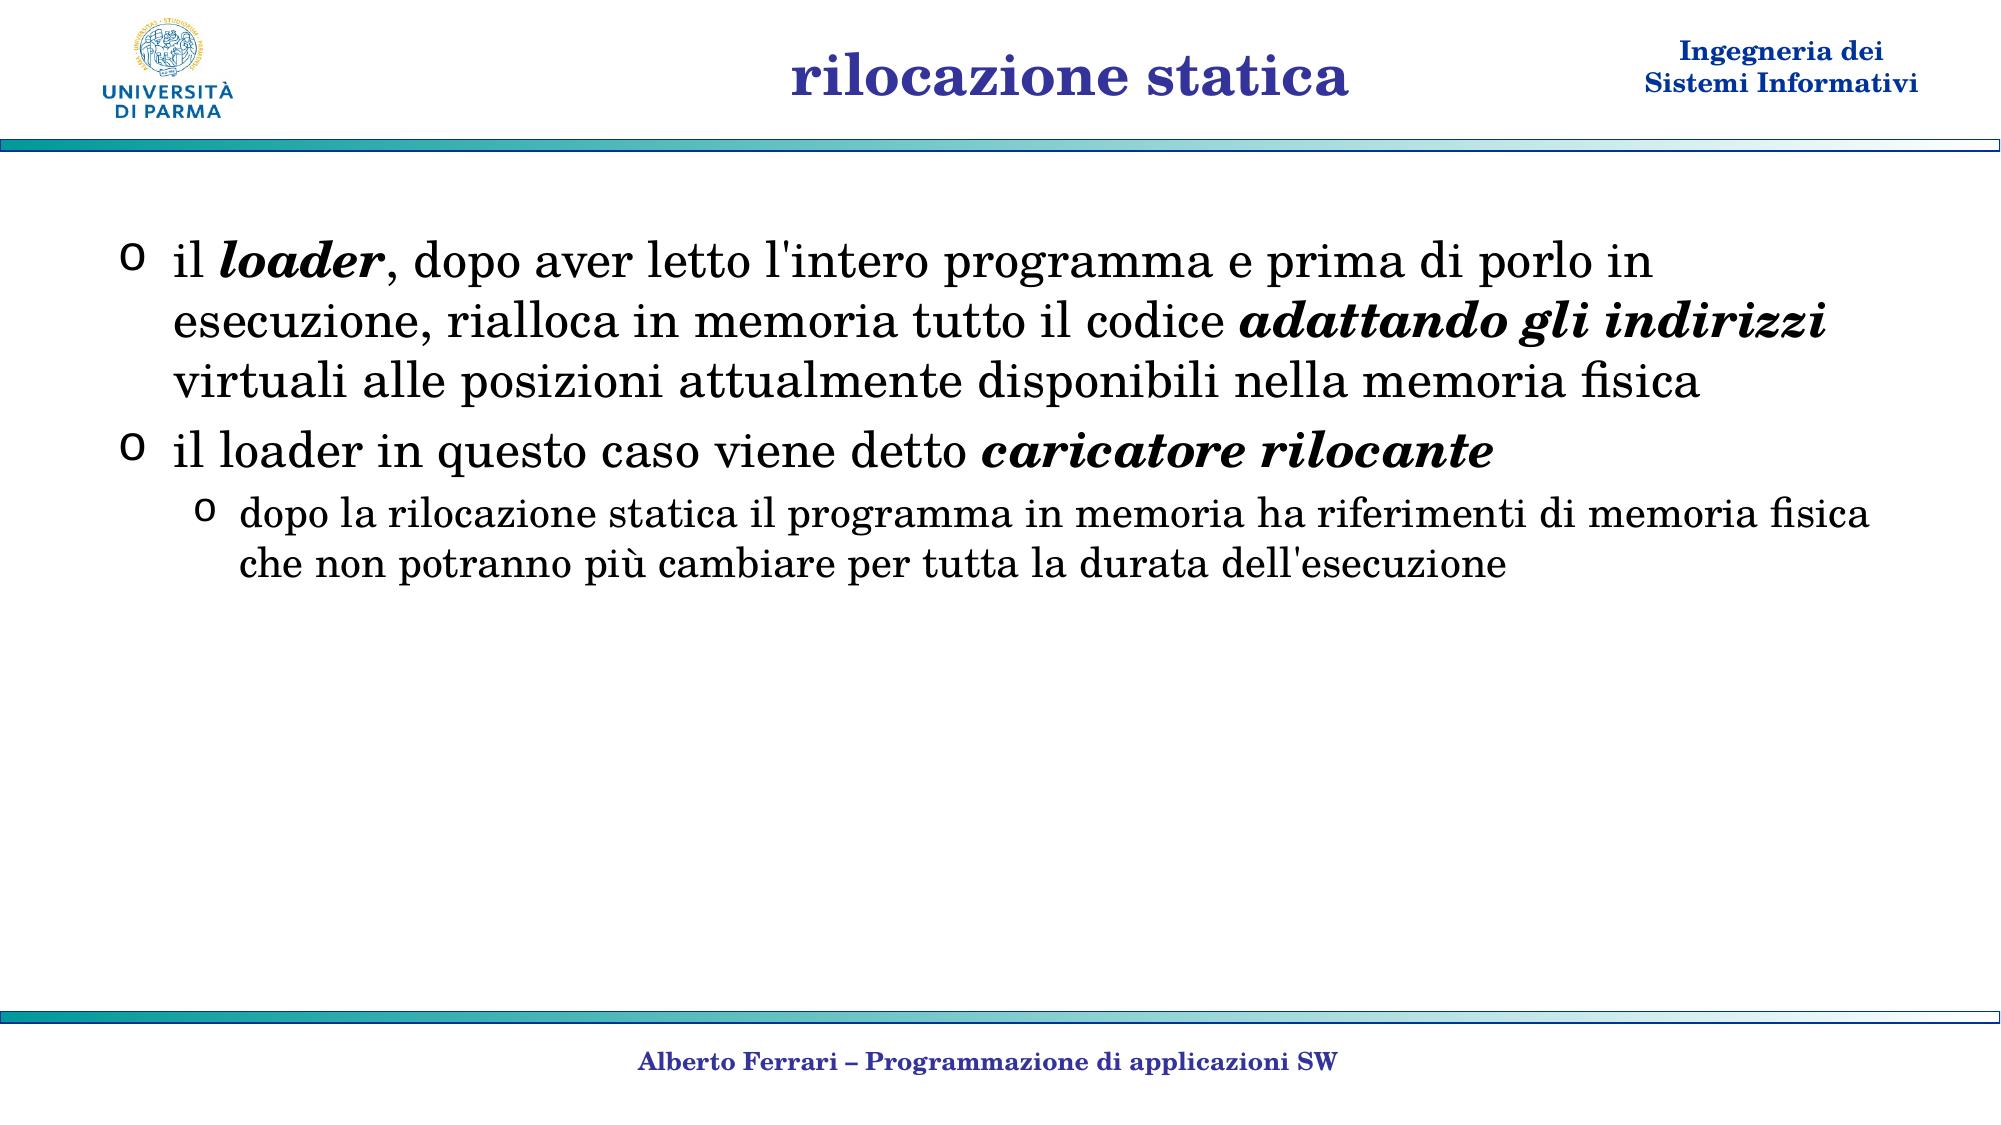

# rilocazione statica
il loader, dopo aver letto l'intero programma e prima di porlo in esecuzione, rialloca in memoria tutto il codice adattando gli indirizzi virtuali alle posizioni attualmente disponibili nella memoria fisica
il loader in questo caso viene detto caricatore rilocante
dopo la rilocazione statica il programma in memoria ha riferimenti di memoria fisica che non potranno più cambiare per tutta la durata dell'esecuzione
Alberto Ferrari – Programmazione di applicazioni SW